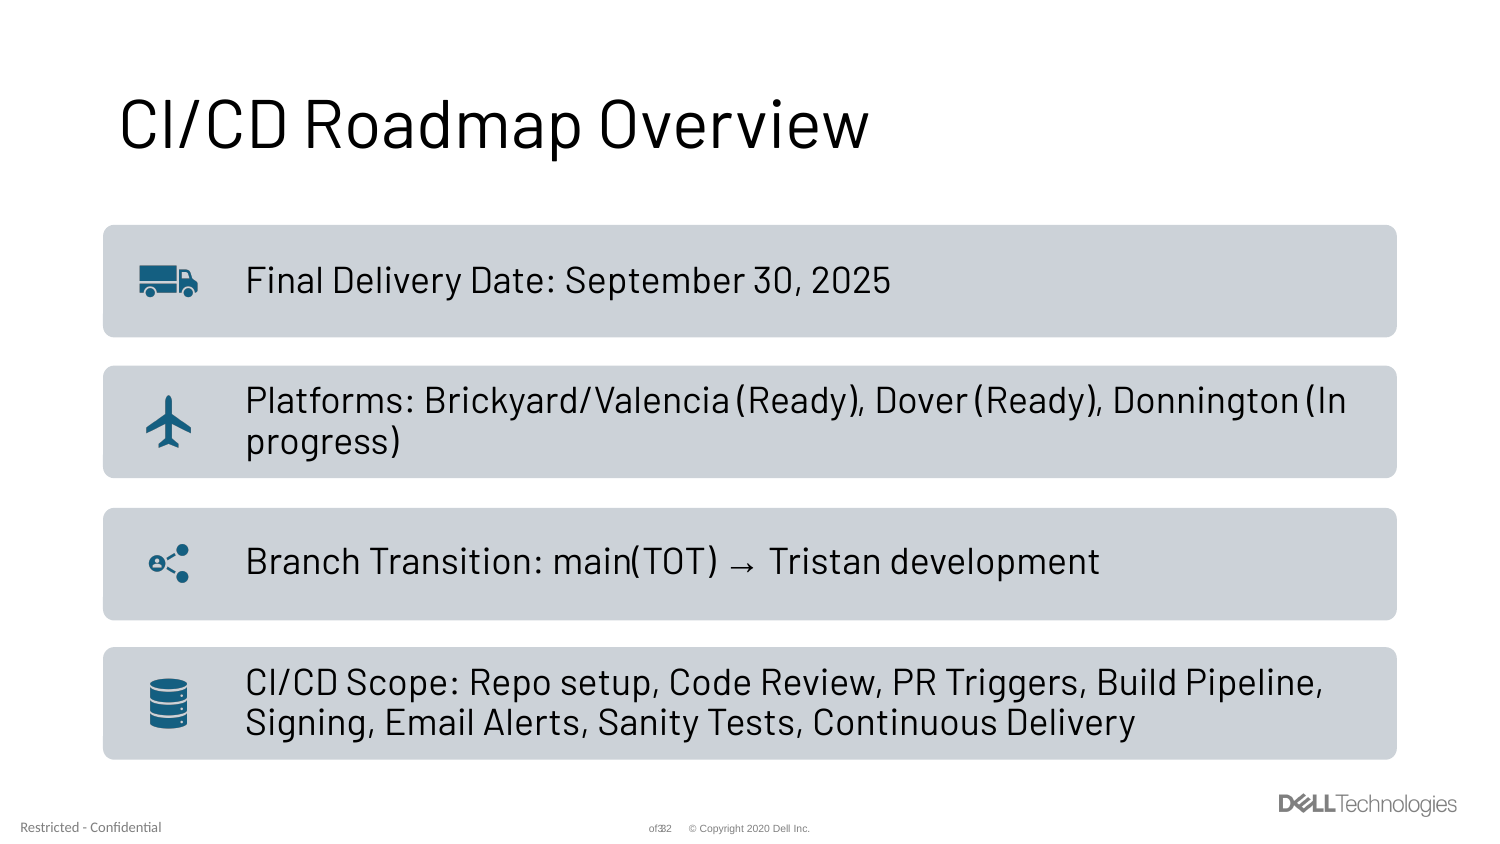

# CI/CD Roadmap Overview
Final Delivery Date: September 30, 2025
Platforms: Brickyard/Valencia (Ready), Dover (Ready), Donnington (In progress)
Branch Transition: main(TOT) → Tristan development
CI/CD Scope: Repo setup, Code Review, PR Triggers, Build Pipeline, Signing, Email Alerts, Sanity Tests, Continuous Delivery